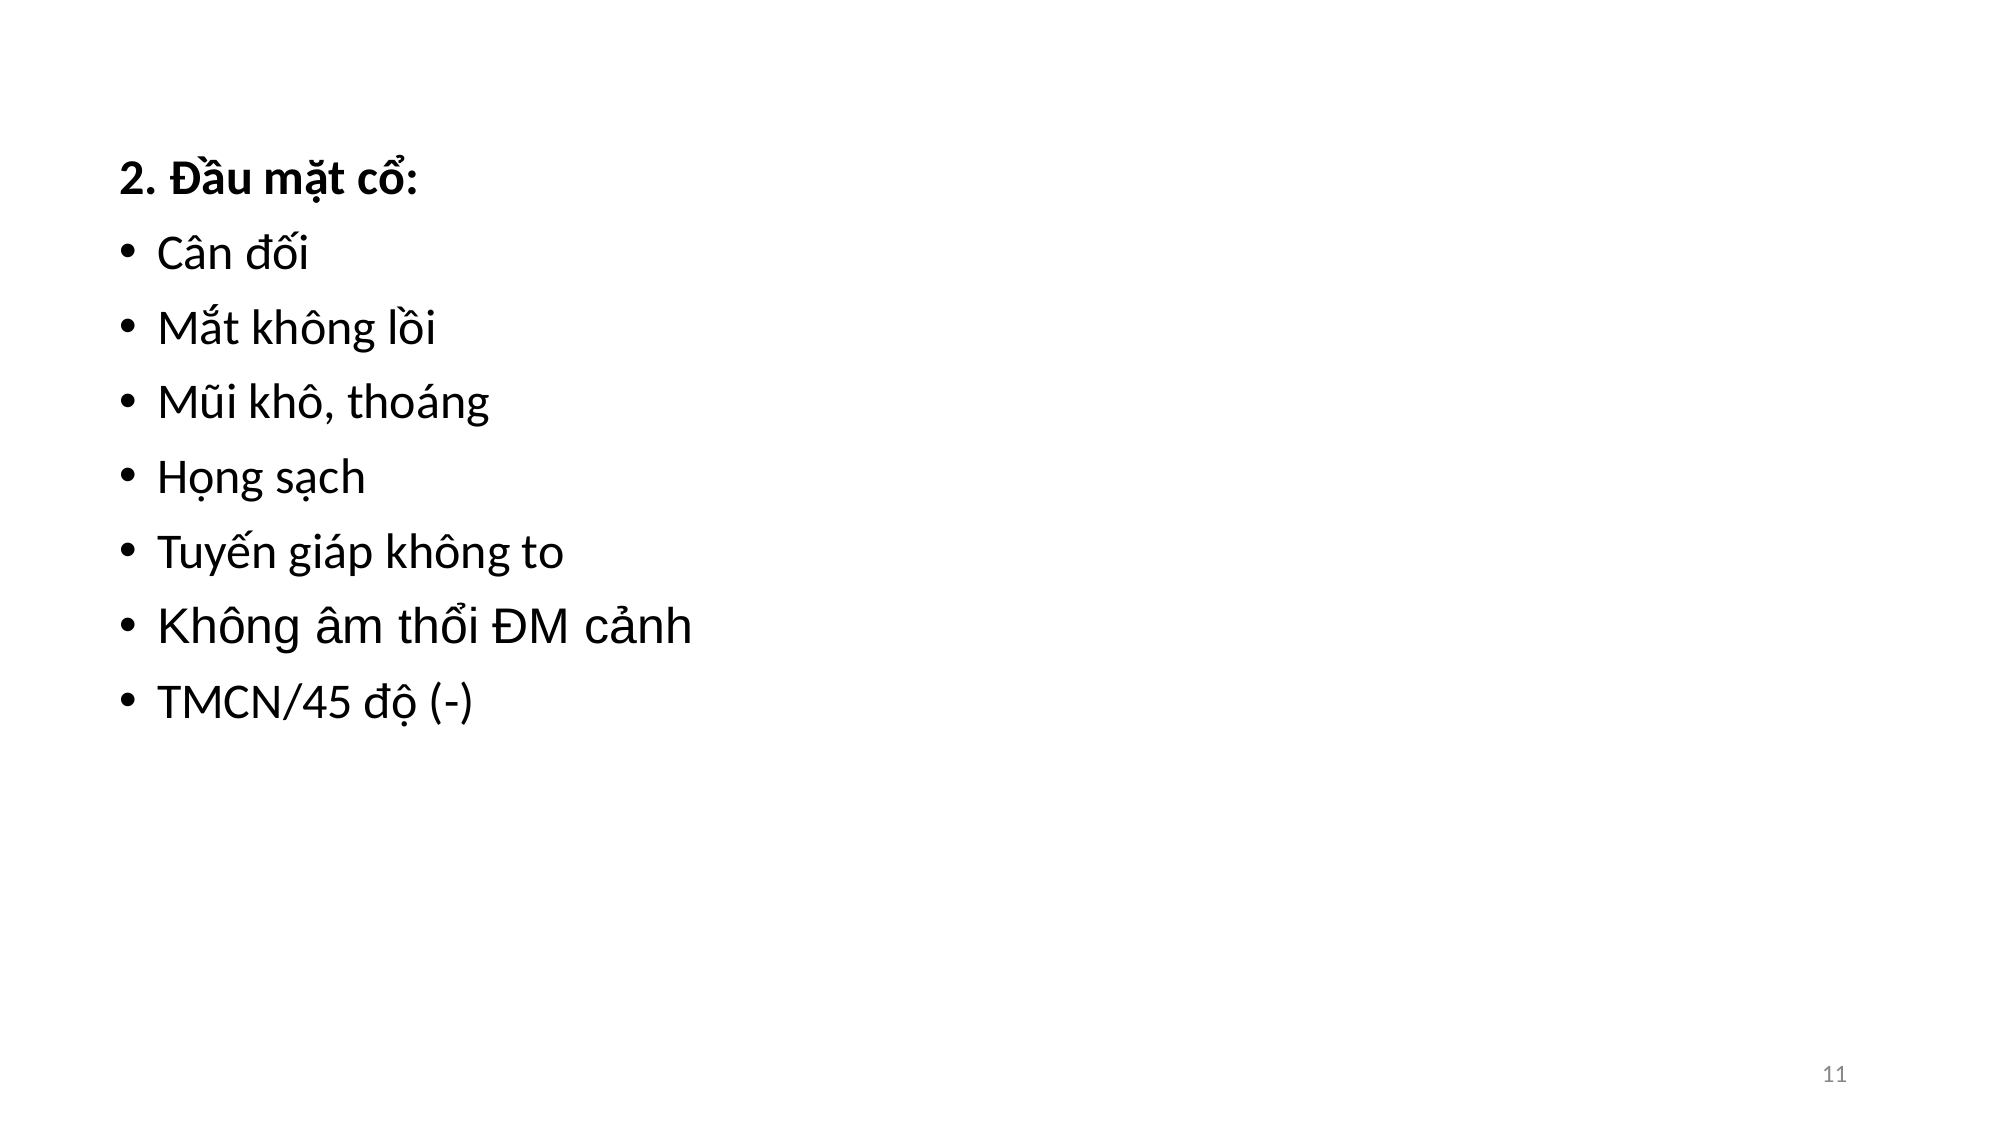

2. Đầu mặt cổ:
Cân đối
Mắt không lồi
Mũi khô, thoáng
Họng sạch
Tuyến giáp không to
Không âm thổi ĐM cảnh
TMCN/45 độ (-)
11